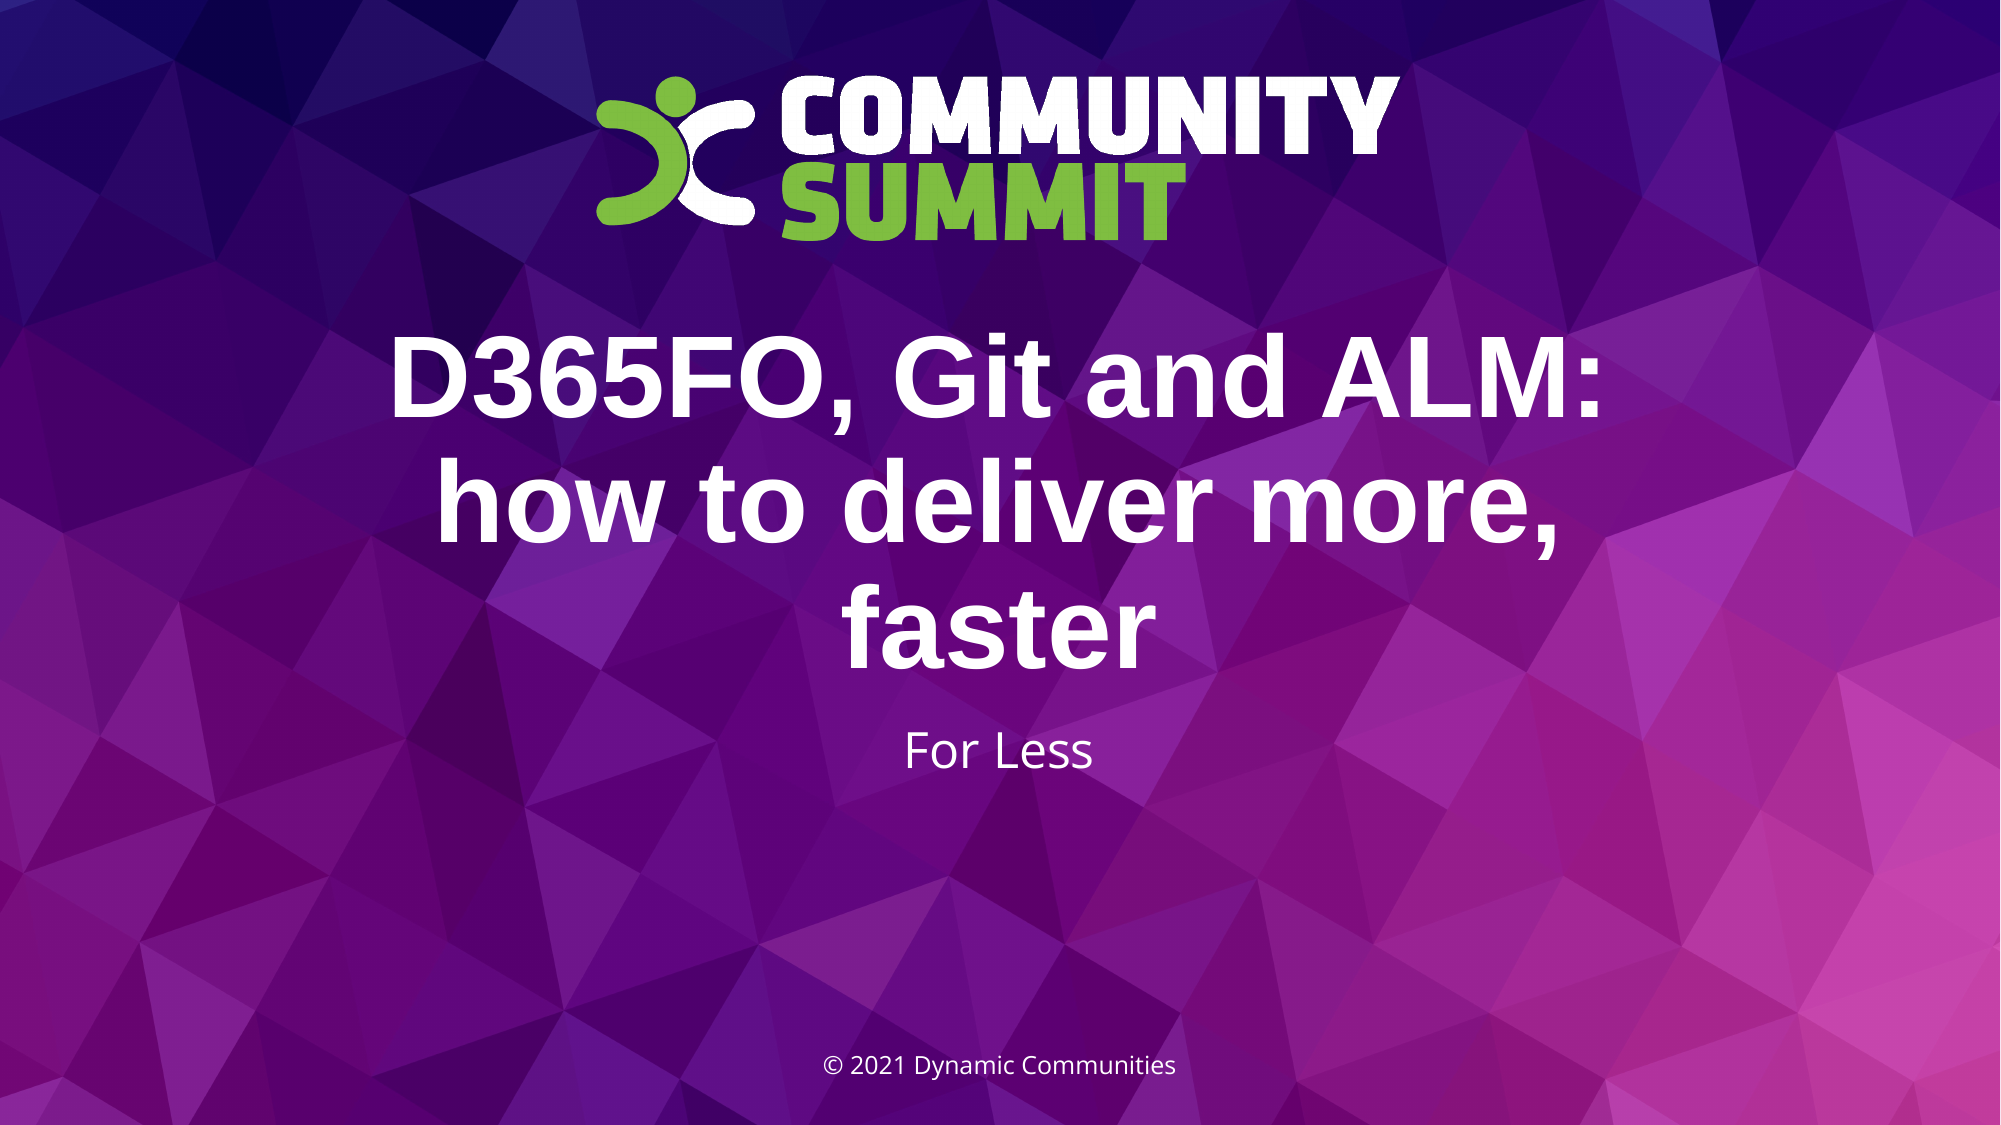

# D365FO, Git and ALM: how to deliver more, faster
For Less